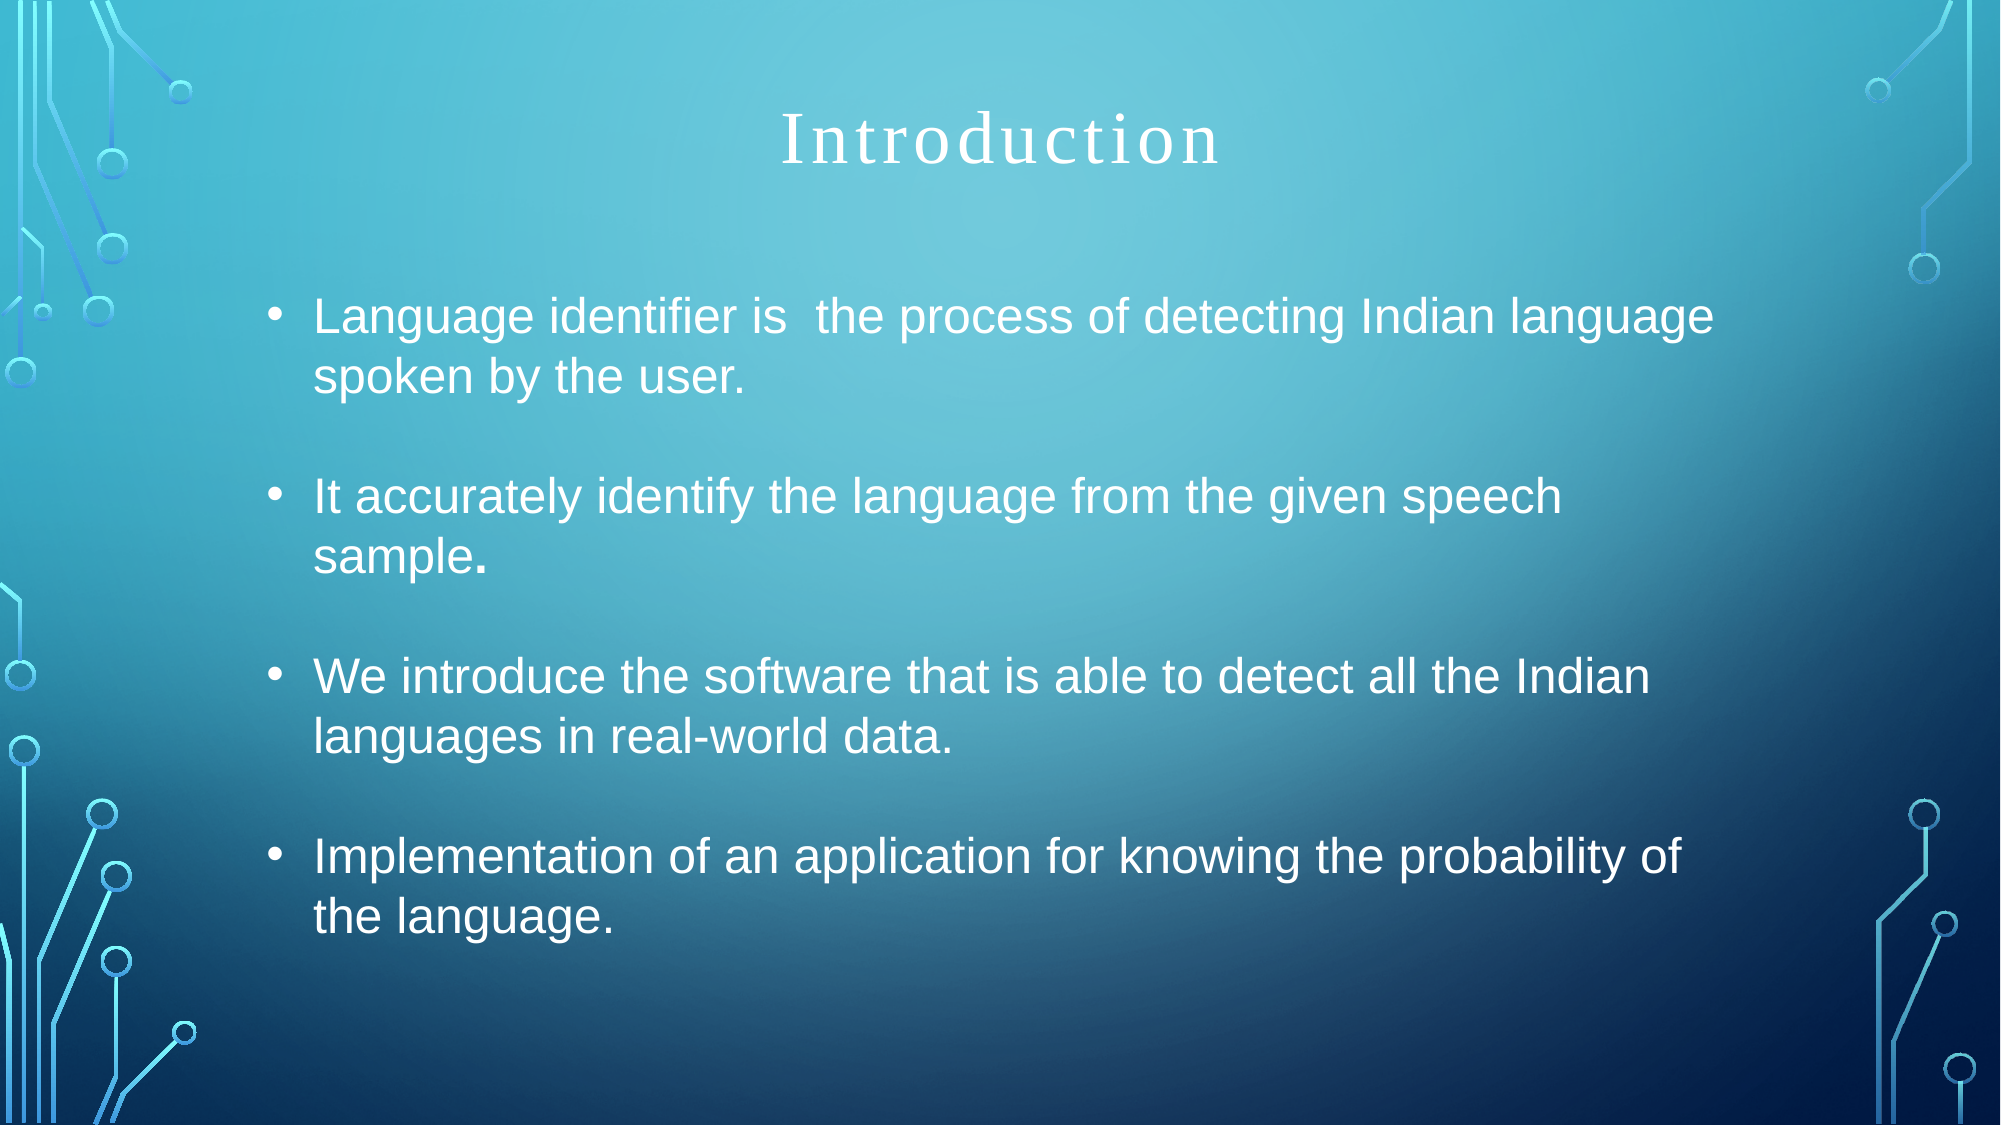

Introduction
Language identifier is  the process of detecting Indian language spoken by the user.

It accurately identify the language from the given speech sample.

We introduce the software that is able to detect all the Indian languages in real-world data.

Implementation of an application for knowing the probability of the language.